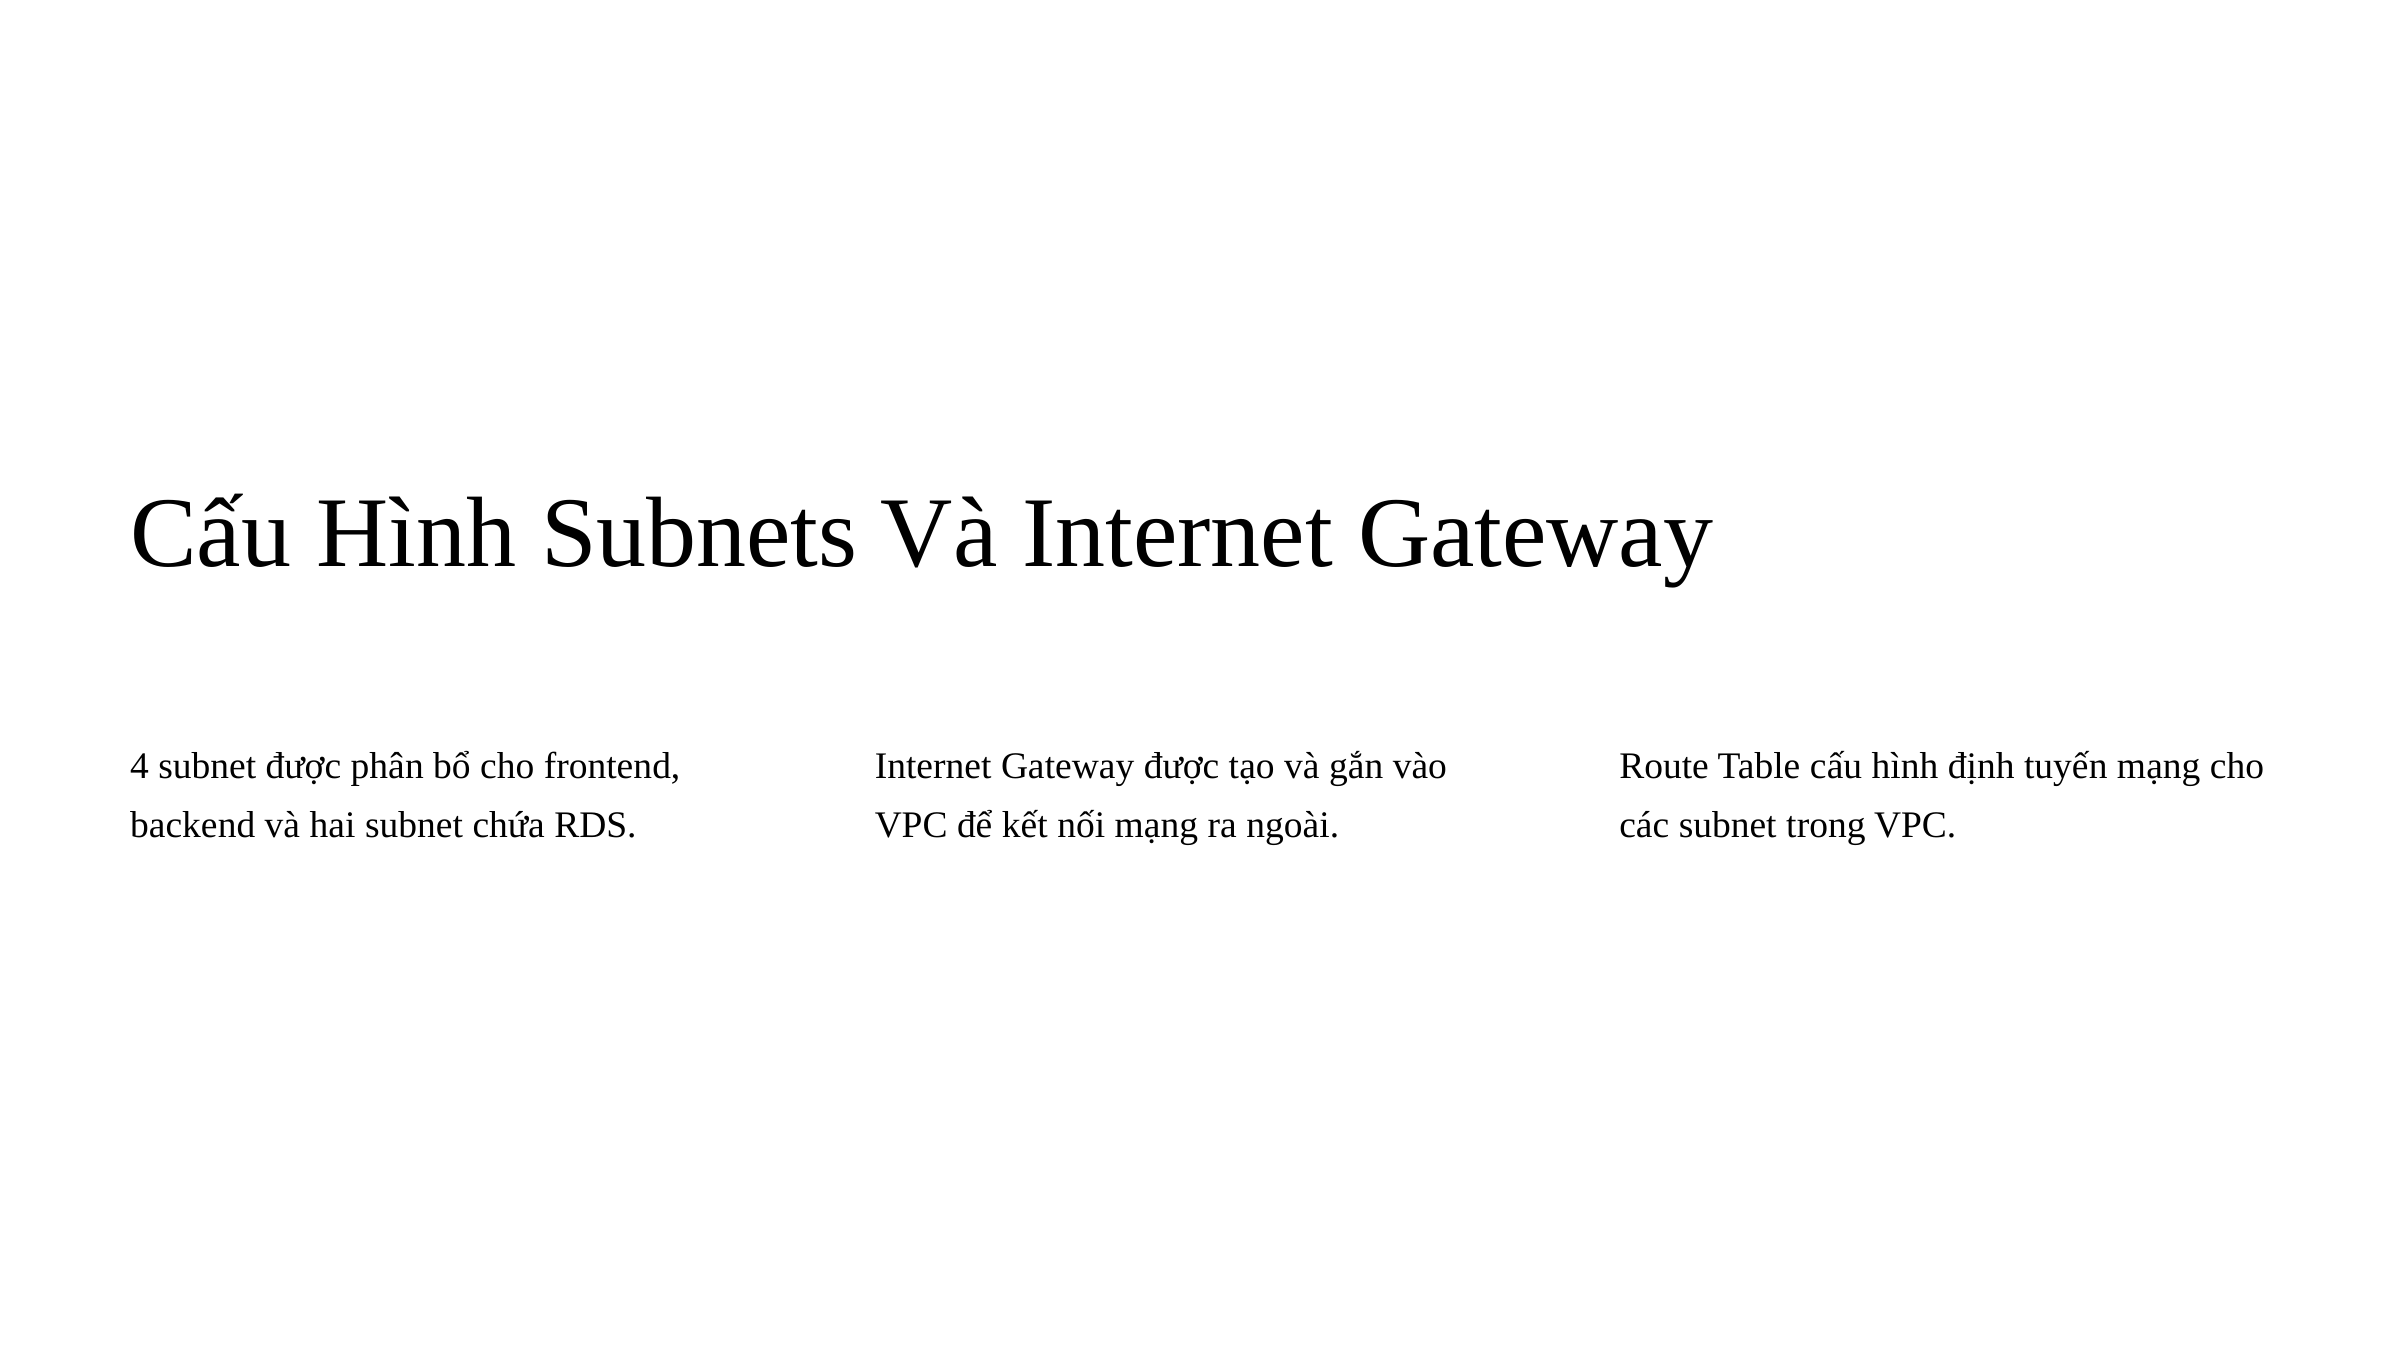

Cấu Hình Subnets Và Internet Gateway
4 subnet được phân bổ cho frontend, backend và hai subnet chứa RDS.
Internet Gateway được tạo và gắn vào VPC để kết nối mạng ra ngoài.
Route Table cấu hình định tuyến mạng cho các subnet trong VPC.